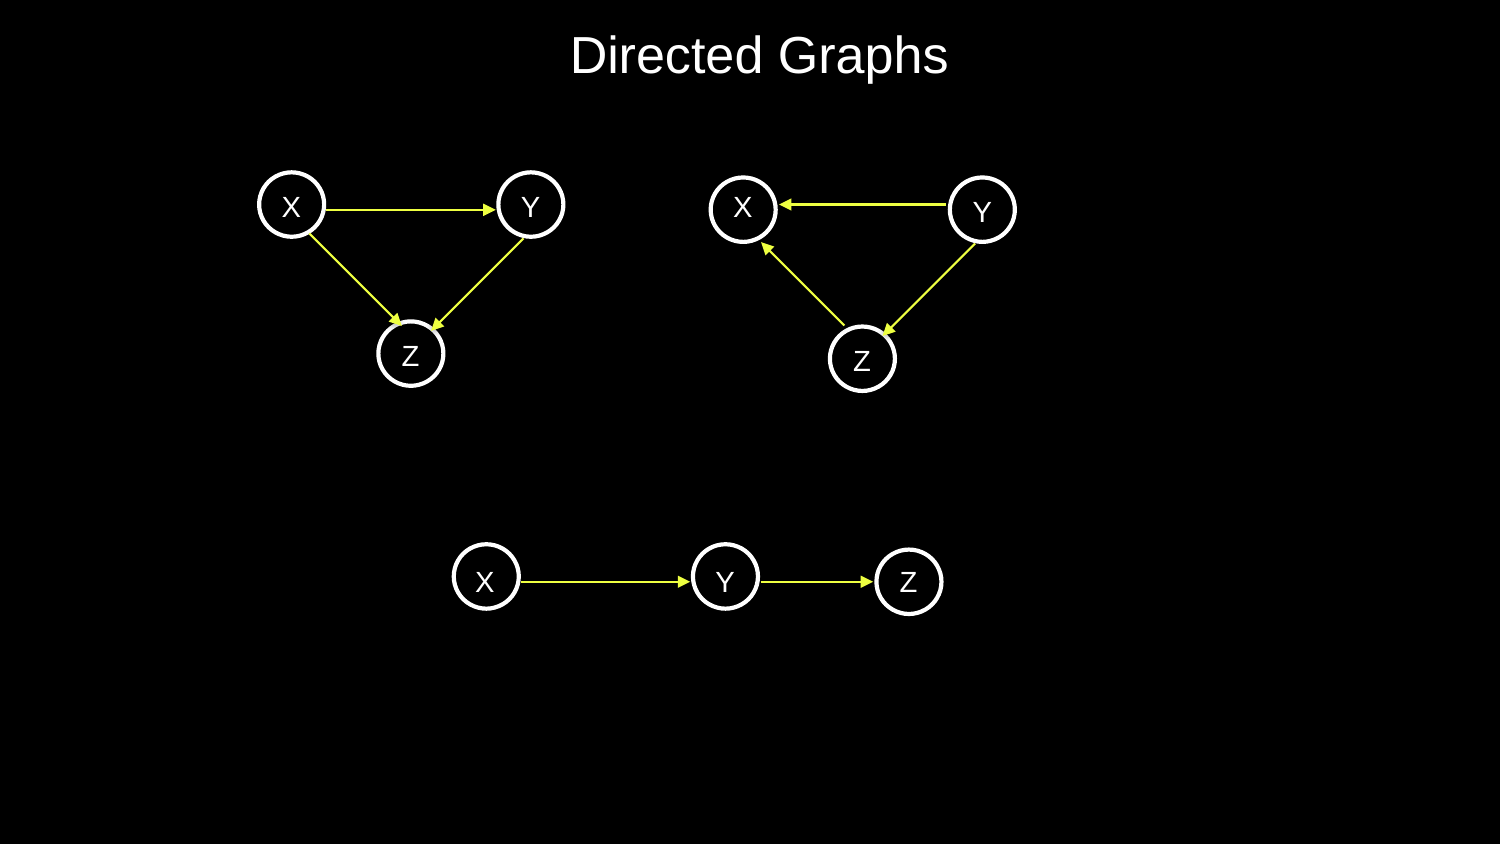

# Directed Graphs

X
Y
X
Y

Z
Z

X
Y
Z